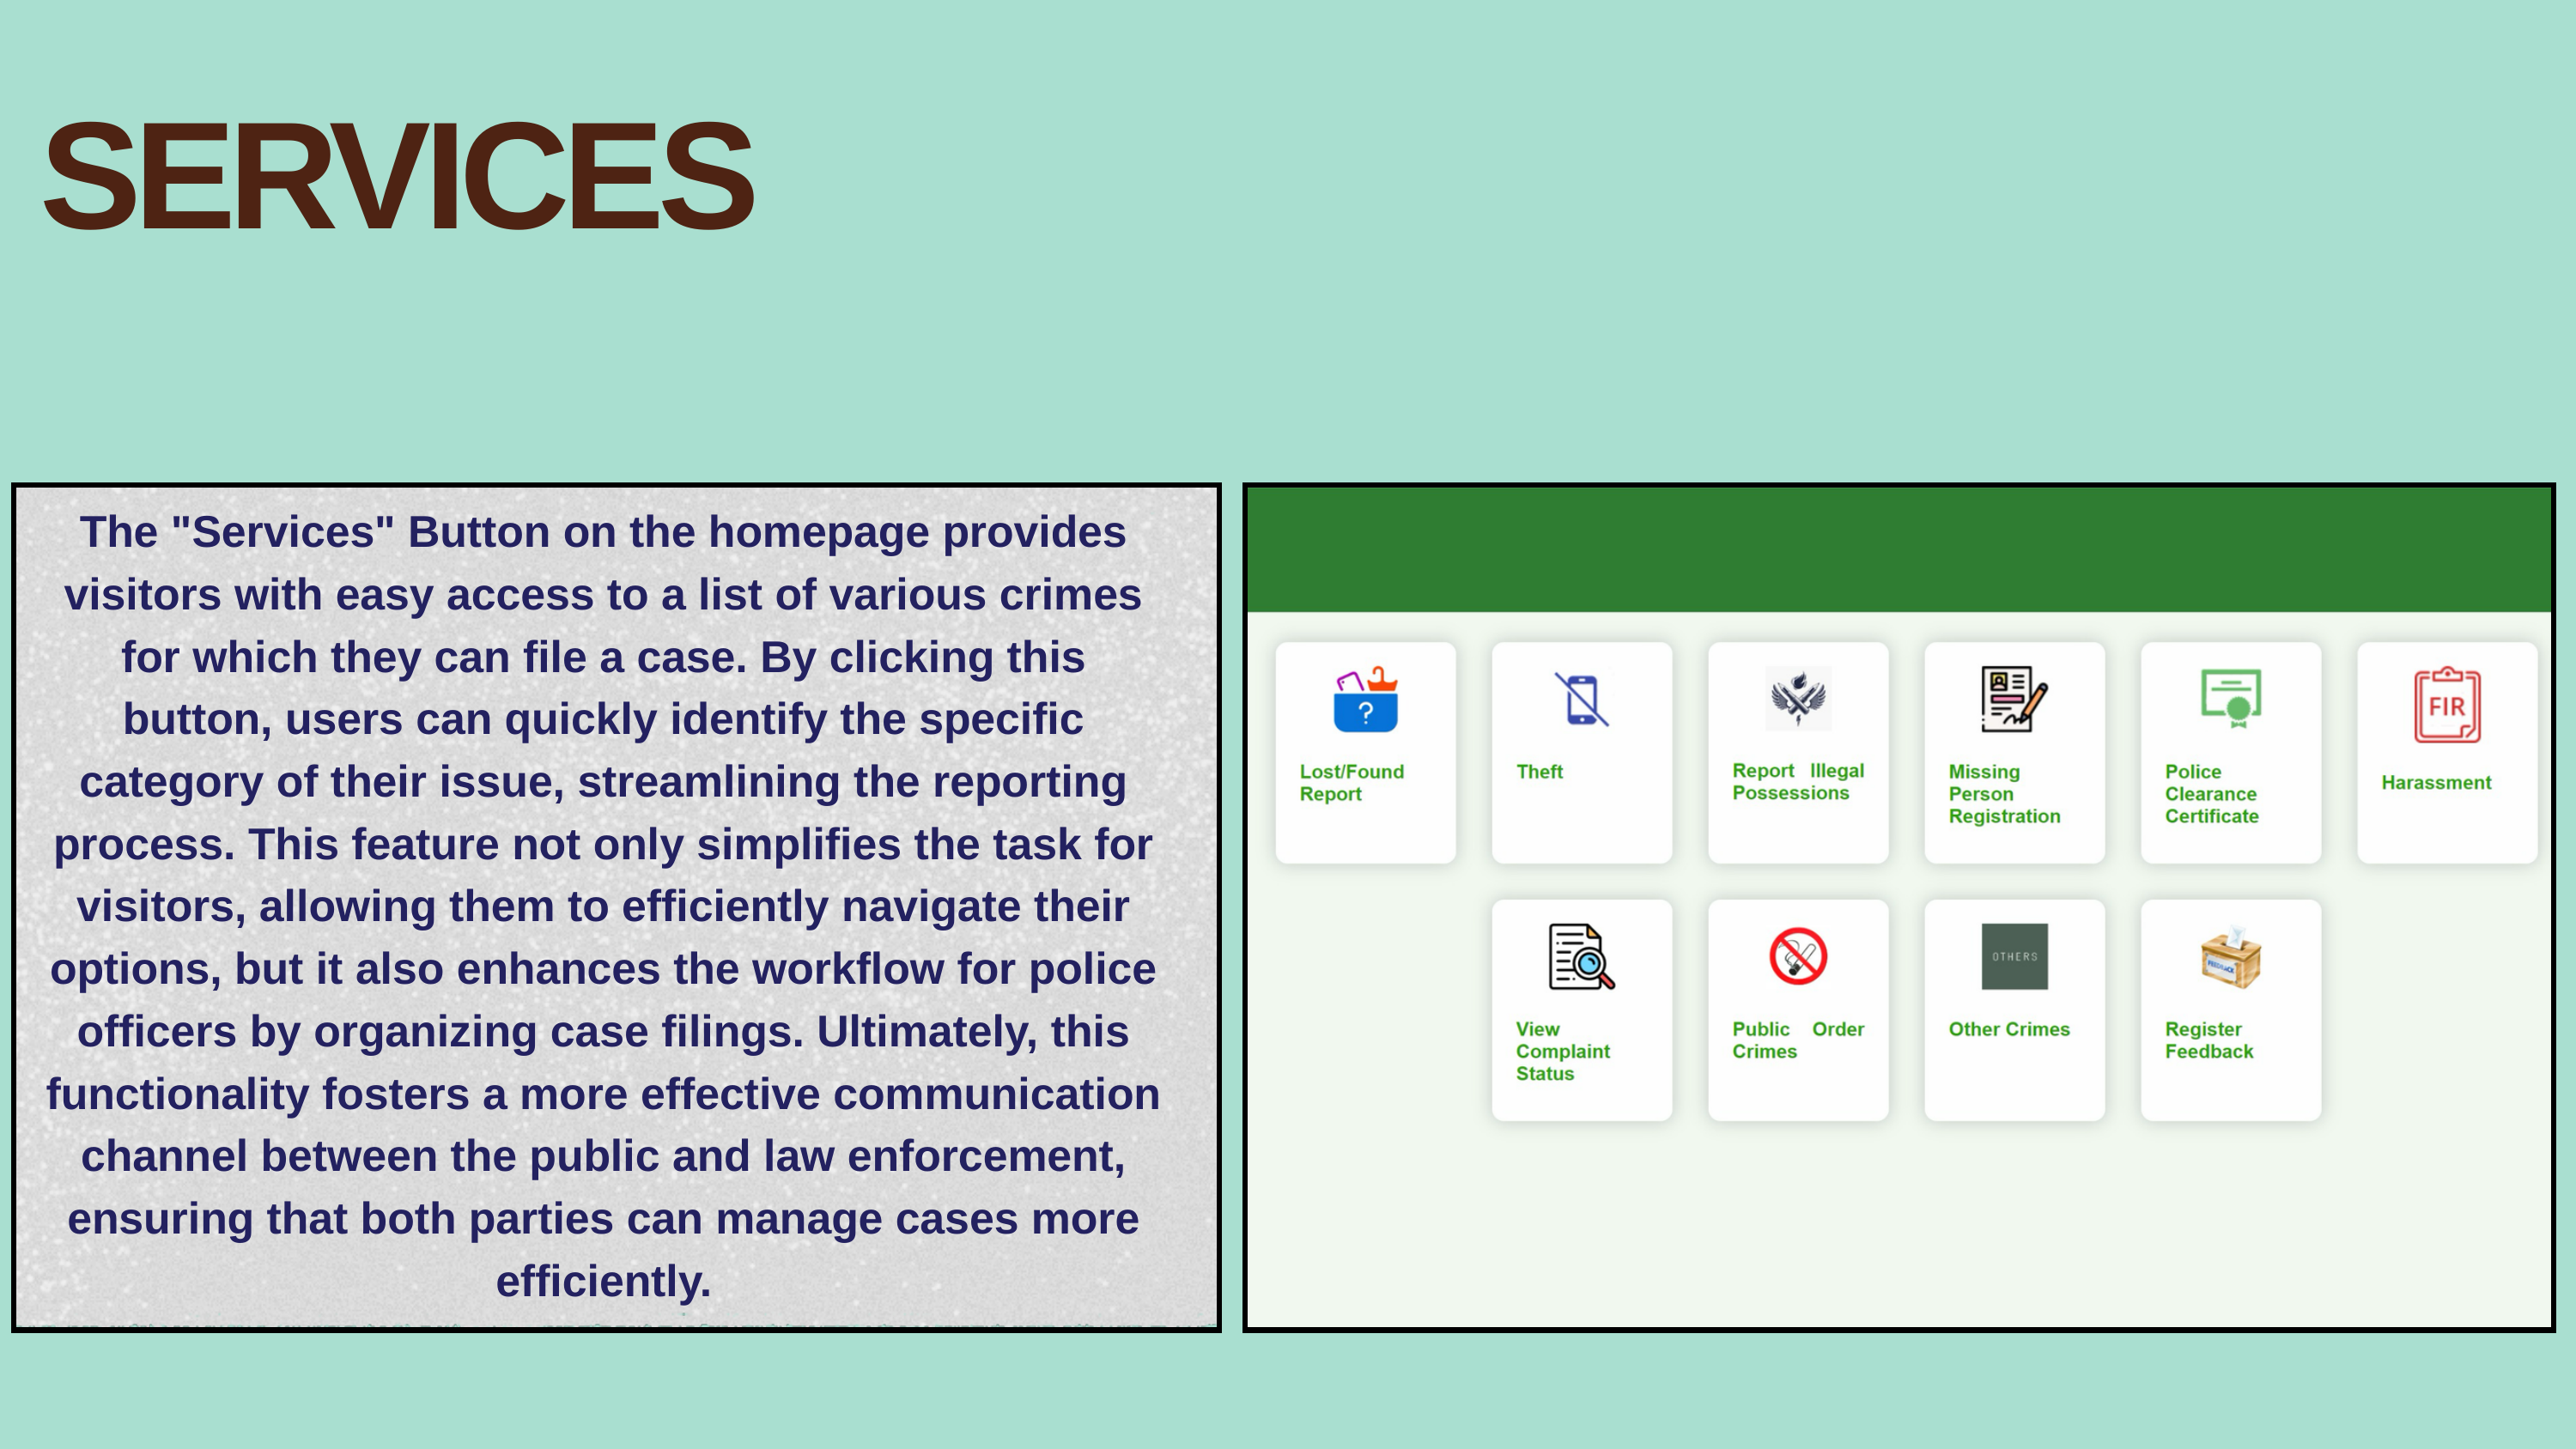

SERVICES

The "Services" Button on the homepage provides visitors with easy access to a list of various crimes for which they can file a case. By clicking this button, users can quickly identify the specific category of their issue, streamlining the reporting process. This feature not only simplifies the task for visitors, allowing them to efficiently navigate their options, but it also enhances the workflow for police officers by organizing case filings. Ultimately, this functionality fosters a more effective communication channel between the public and law enforcement, ensuring that both parties can manage cases more efficiently.